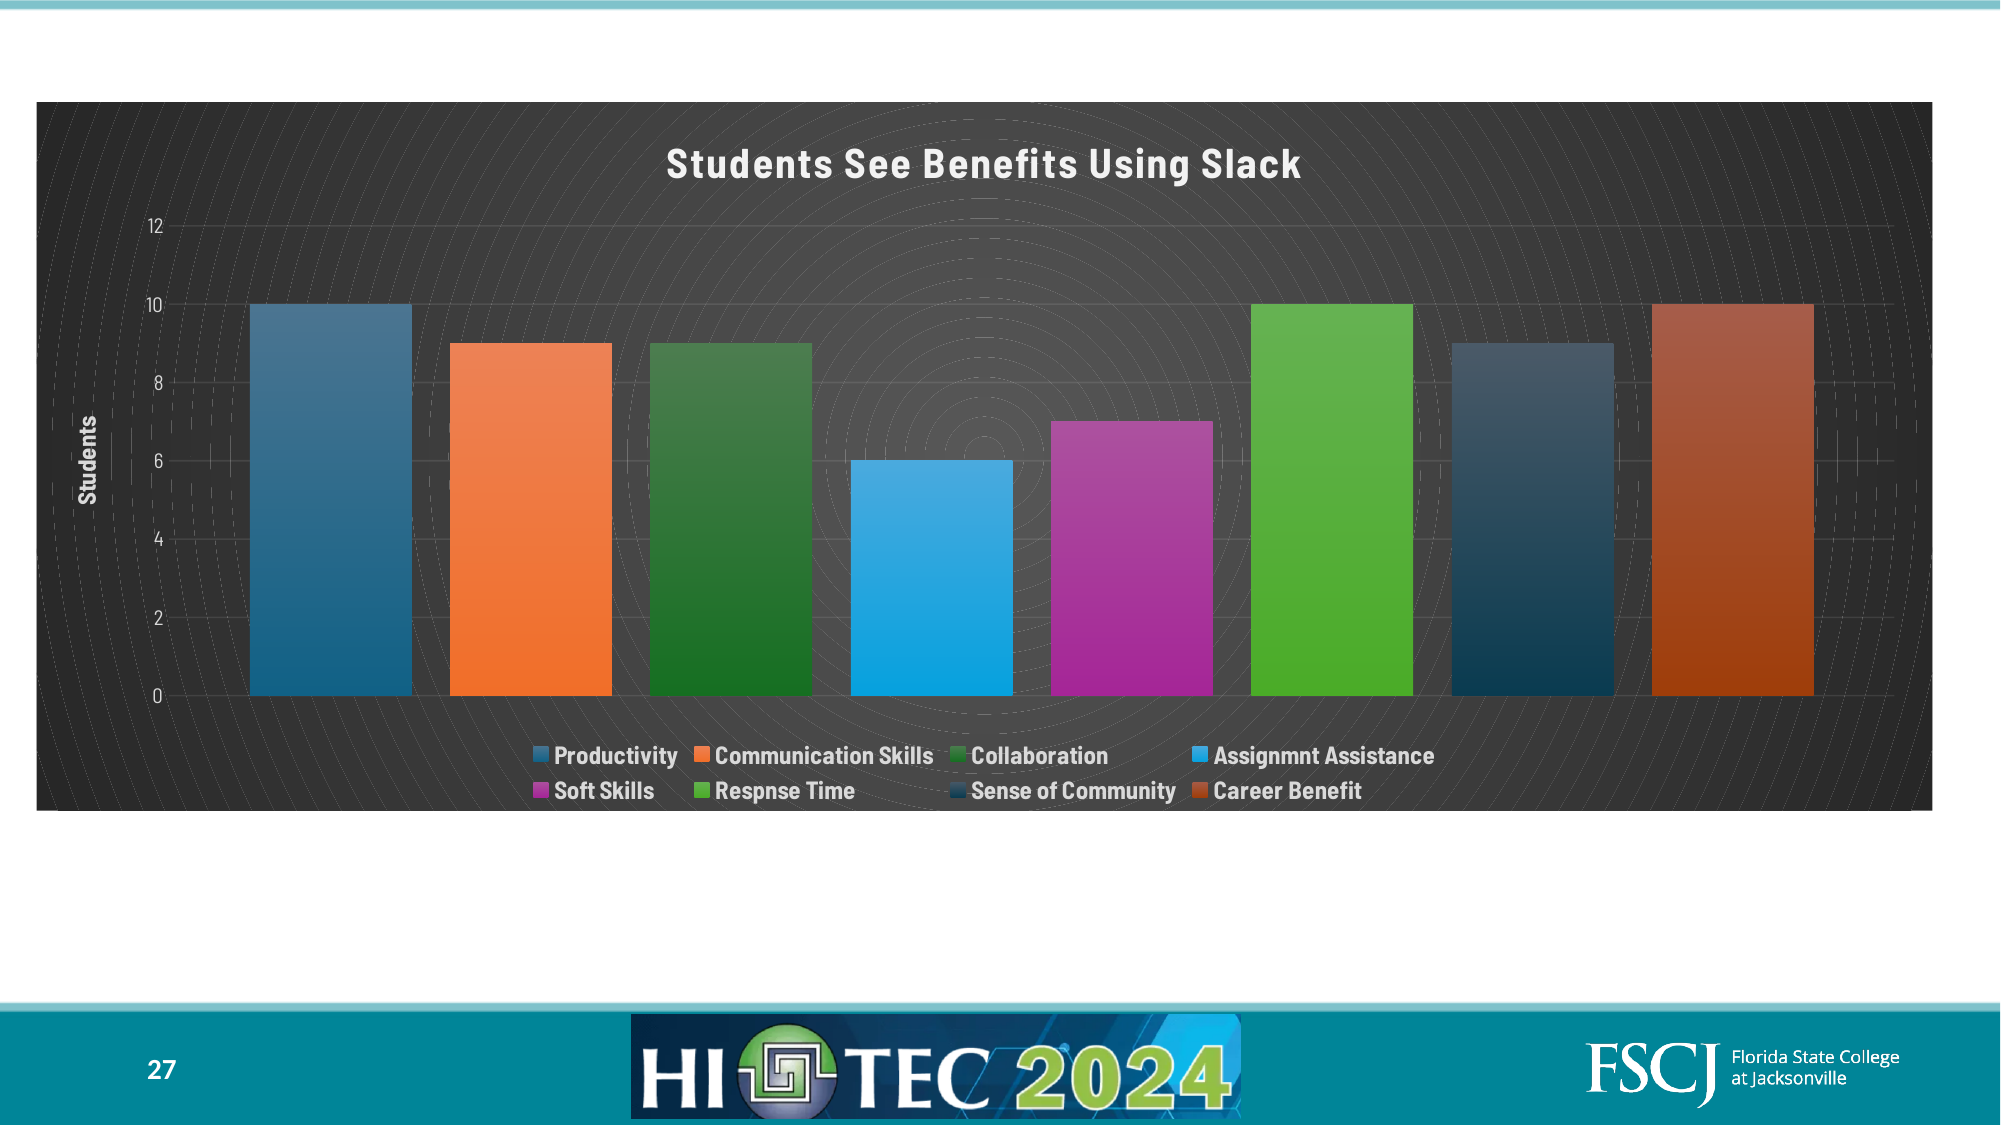

### Chart: Students See Benefits Using Slack

| Category | Productivity | Communication Skills | Collaboration  | Assignmnt Assistance | Soft Skills | Respnse Time | Sense of Community | Career Benefit |
|---|---|---|---|---|---|---|---|---|
| Benefits | 10.0 | 9.0 | 9.0 | 6.0 | 7.0 | 10.0 | 9.0 | 10.0 |